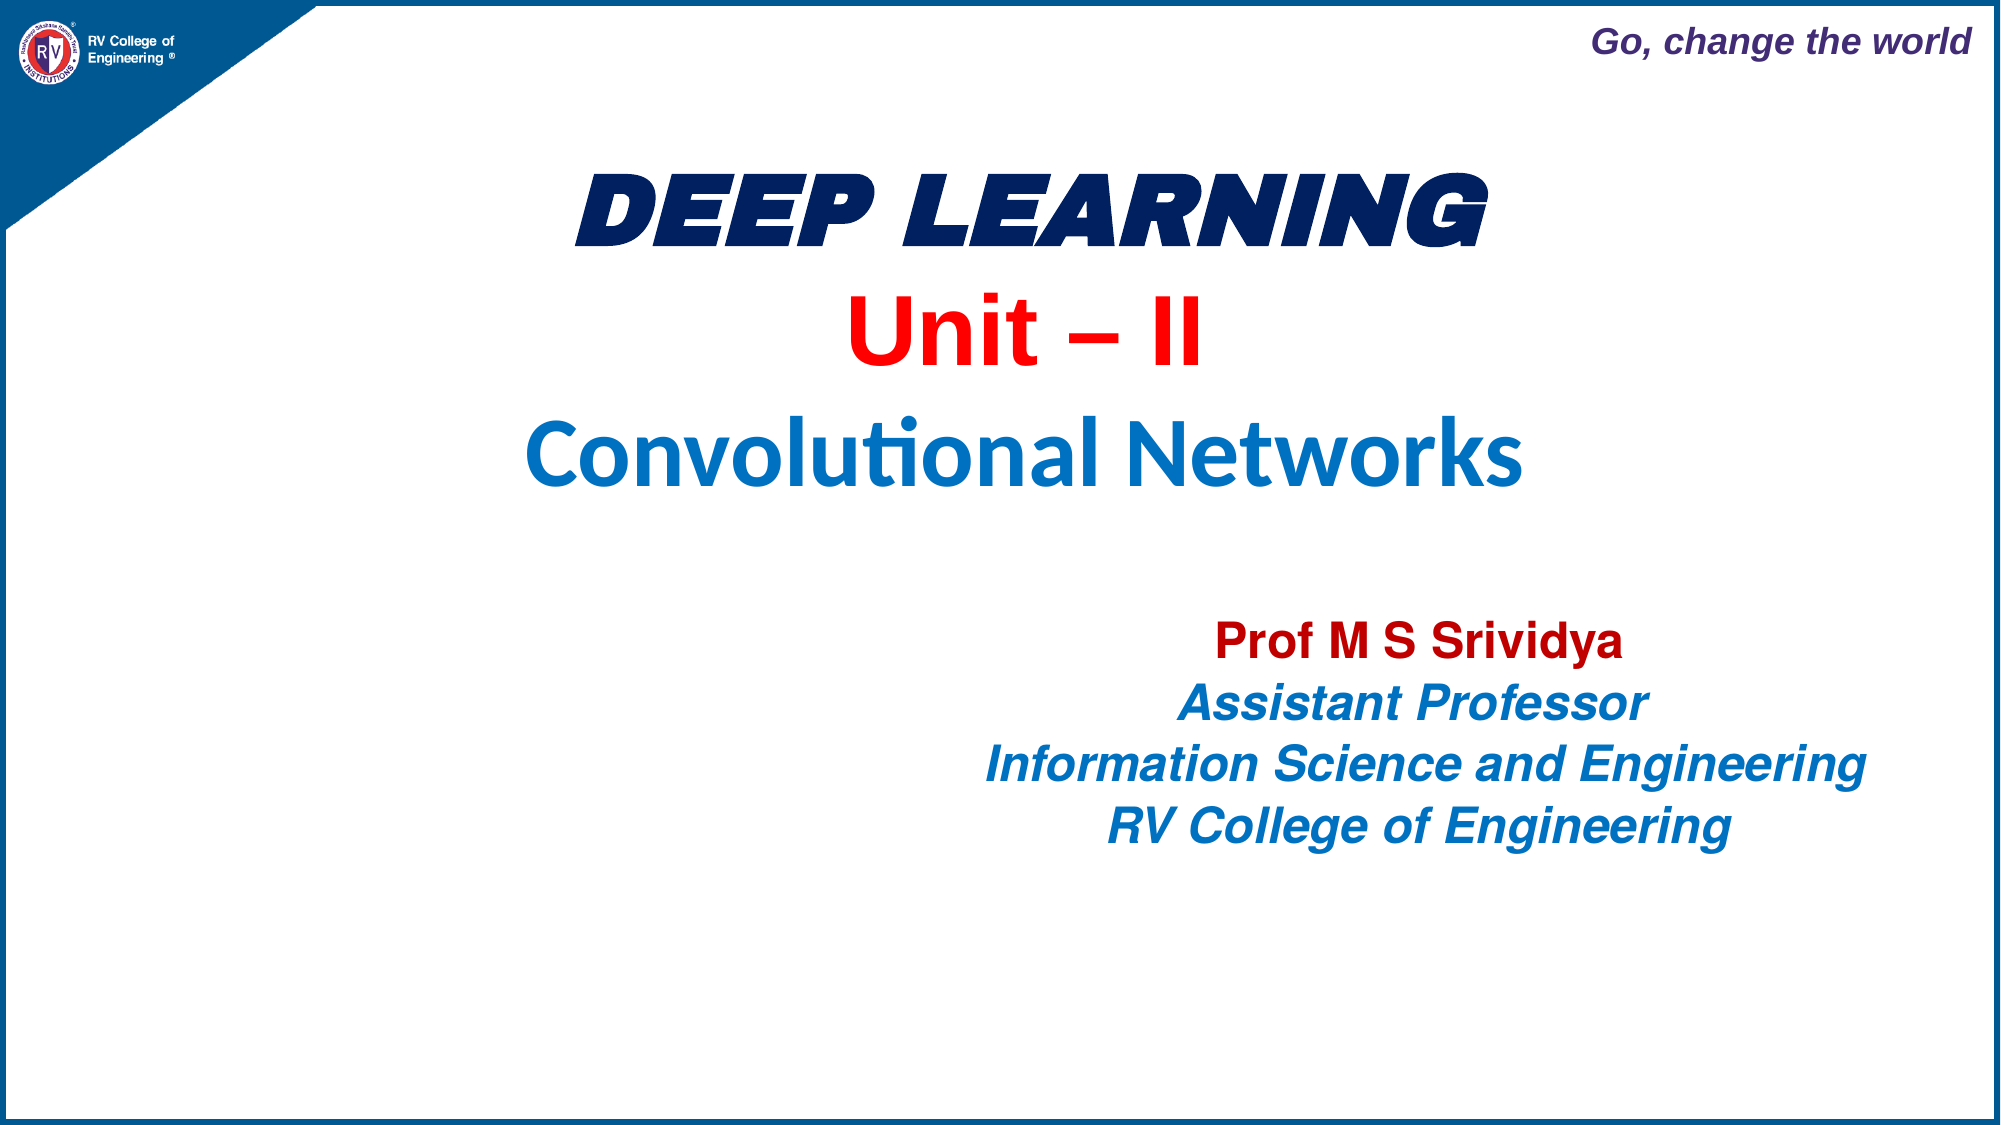

DEEP LEARNING
Unit – II
Convolutional Networks
Prof M S Srividya
Assistant Professor
 Information Science and Engineering
RV College of Engineering